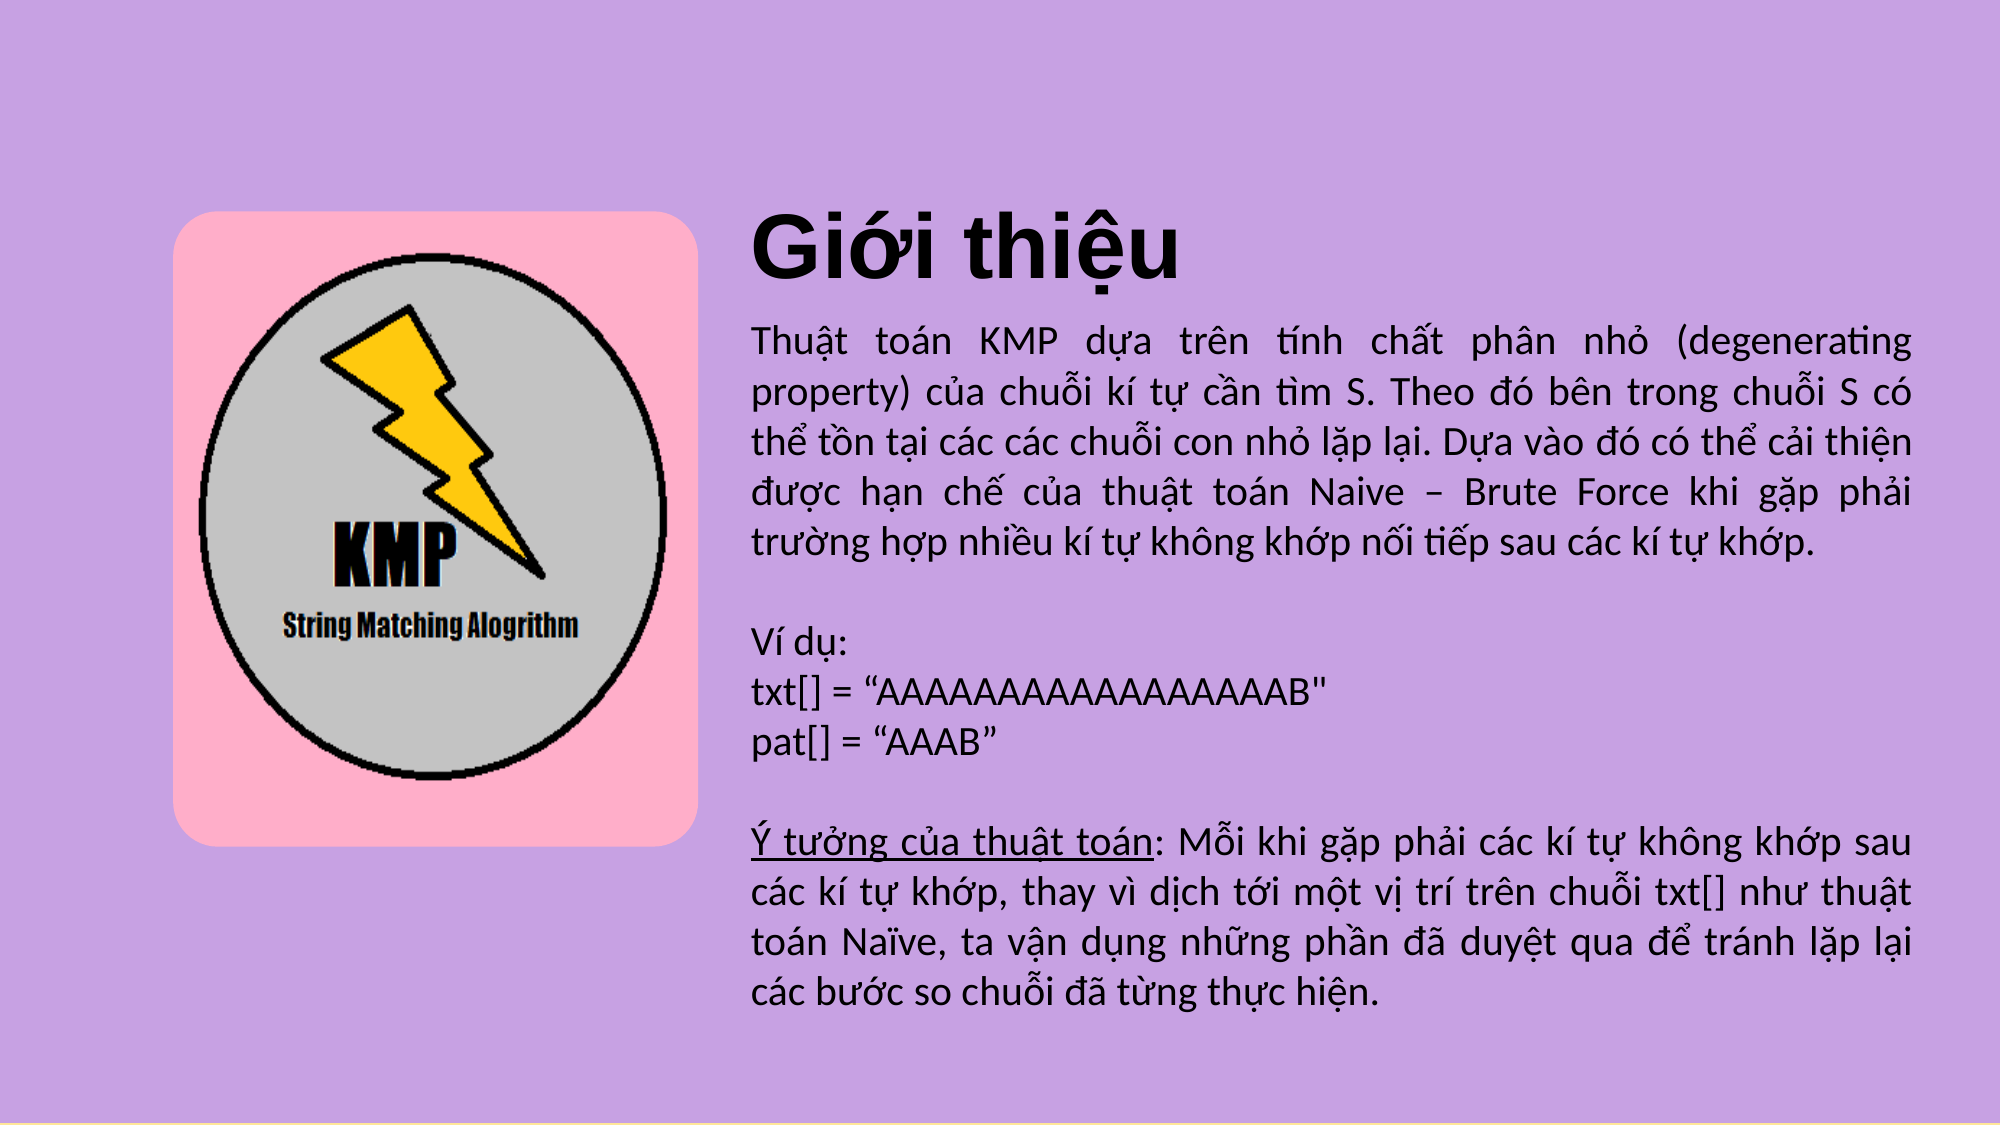

NỘI DUNG 4 Ý 2
Thuyết trình ở đây

Giới thiệu

Nội dung 4

Thuật toán KMP dựa trên tính chất phân nhỏ (degenerating property) của chuỗi kí tự cần tìm S. Theo đó bên trong chuỗi S có thể tồn tại các các chuỗi con nhỏ lặp lại. Dựa vào đó có thể cải thiện được hạn chế của thuật toán Naive – Brute Force khi gặp phải trường hợp nhiều kí tự không khớp nối tiếp sau các kí tự khớp.

Ví dụ:
txt[] = “AAAAAAAAAAAAAAAAAB"
pat[] = “AAAB”

Ý tưởng của thuật toán: Mỗi khi gặp phải các kí tự không khớp sau các kí tự khớp, thay vì dịch tới một vị trí trên chuỗi txt[] như thuật toán Naïve, ta vận dụng những phần đã duyệt qua để tránh lặp lại các bước so chuỗi đã từng thực hiện.
Chủ đề nội dung 4